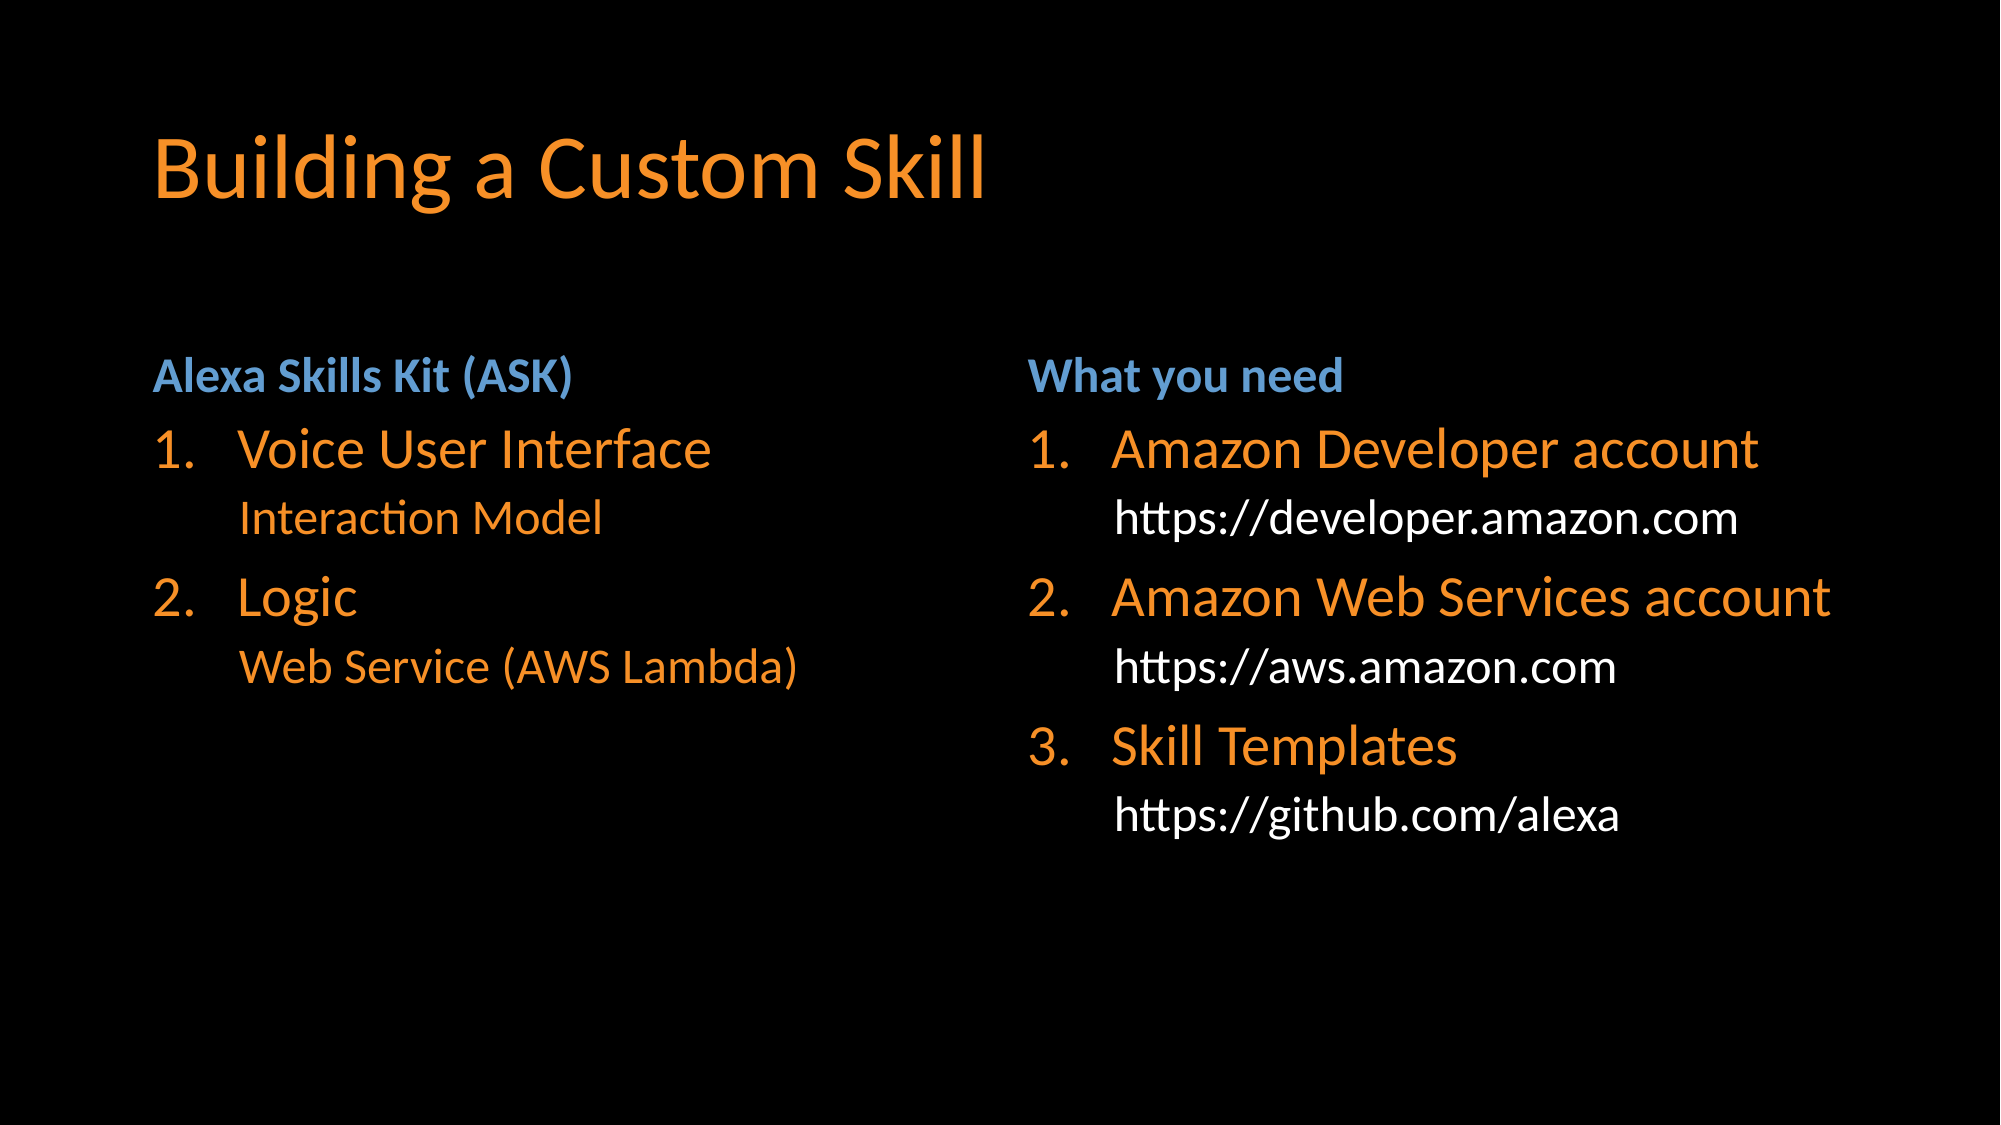

# Building a Custom Skill
Alexa Skills Kit (ASK)
What you need
Voice User Interface
 Interaction Model
Logic
 Web Service (AWS Lambda)
Amazon Developer account
 https://developer.amazon.com
Amazon Web Services account
 https://aws.amazon.com
Skill Templates
 https://github.com/alexa